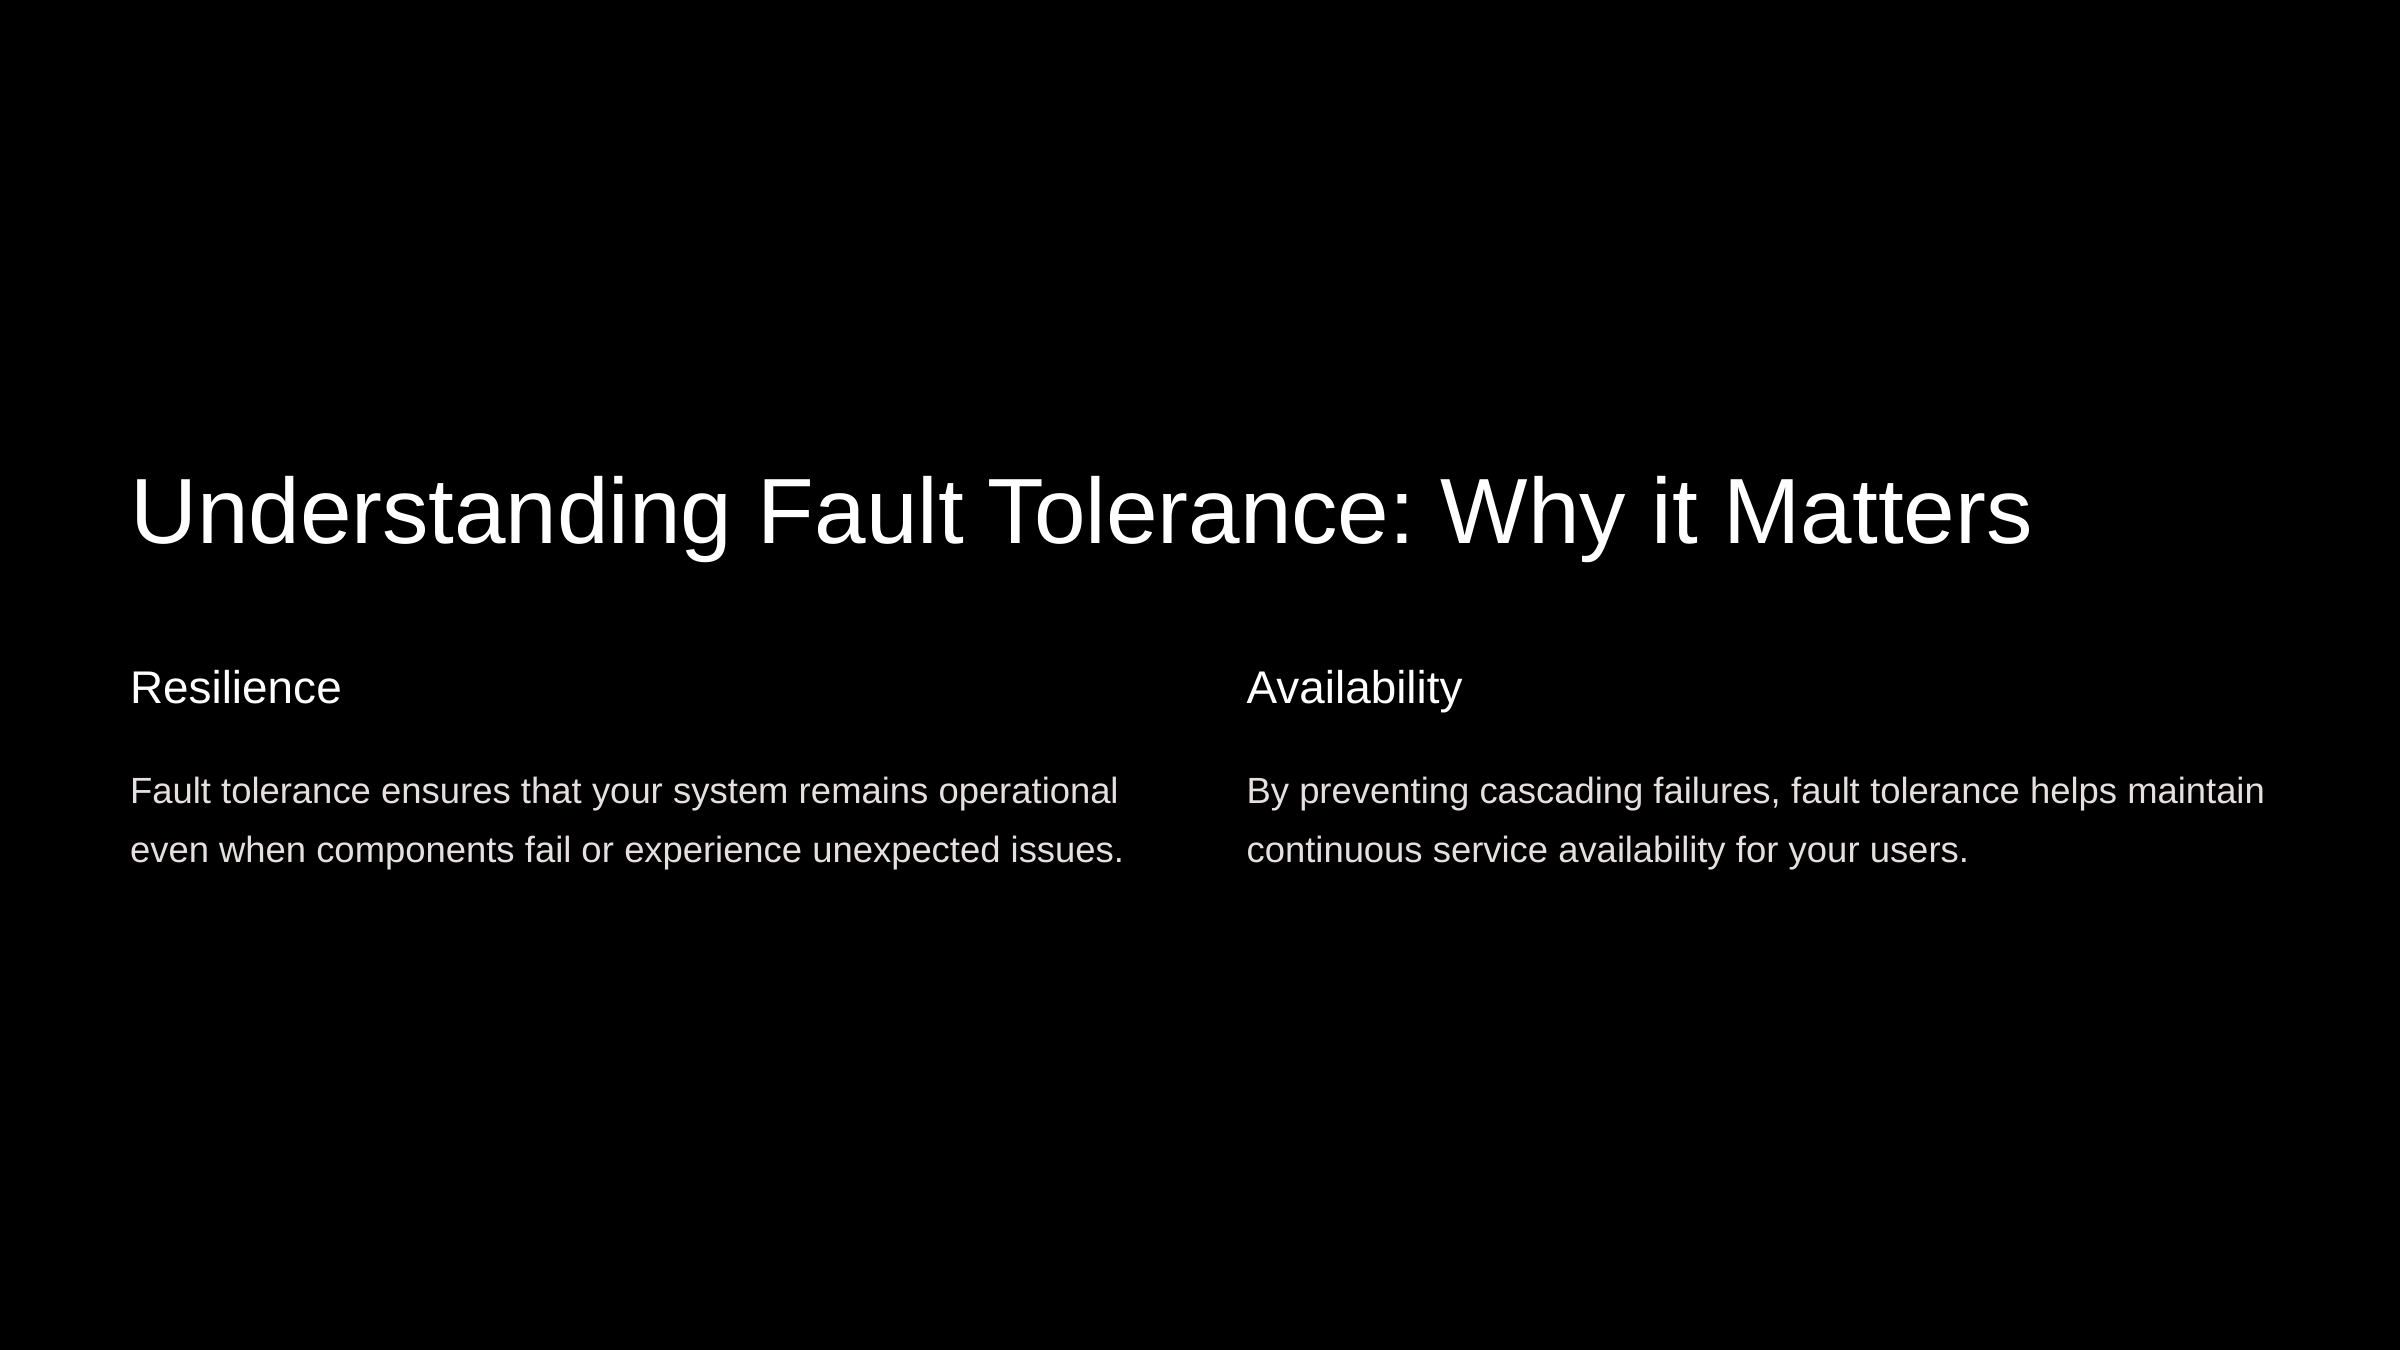

Understanding Fault Tolerance: Why it Matters
Resilience
Availability
Fault tolerance ensures that your system remains operational even when components fail or experience unexpected issues.
By preventing cascading failures, fault tolerance helps maintain continuous service availability for your users.